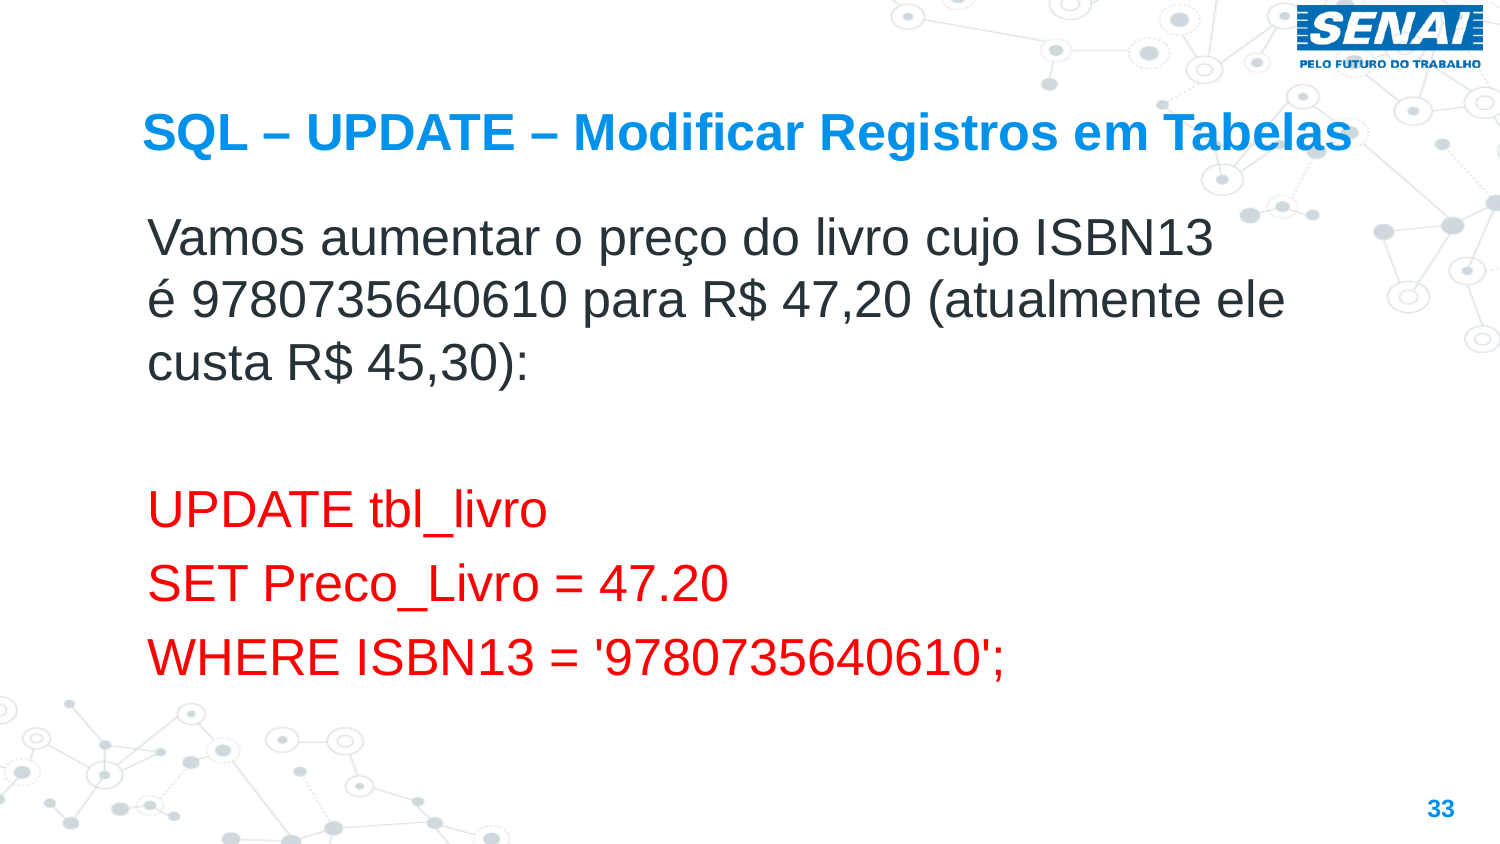

# SQL – UPDATE – Modificar Registros em Tabelas
Vamos aumentar o preço do livro cujo ISBN13 é 9780735640610 para R$ 47,20 (atualmente ele custa R$ 45,30):

UPDATE tbl_livro
SET Preco_Livro = 47.20
WHERE ISBN13 = '9780735640610';
33